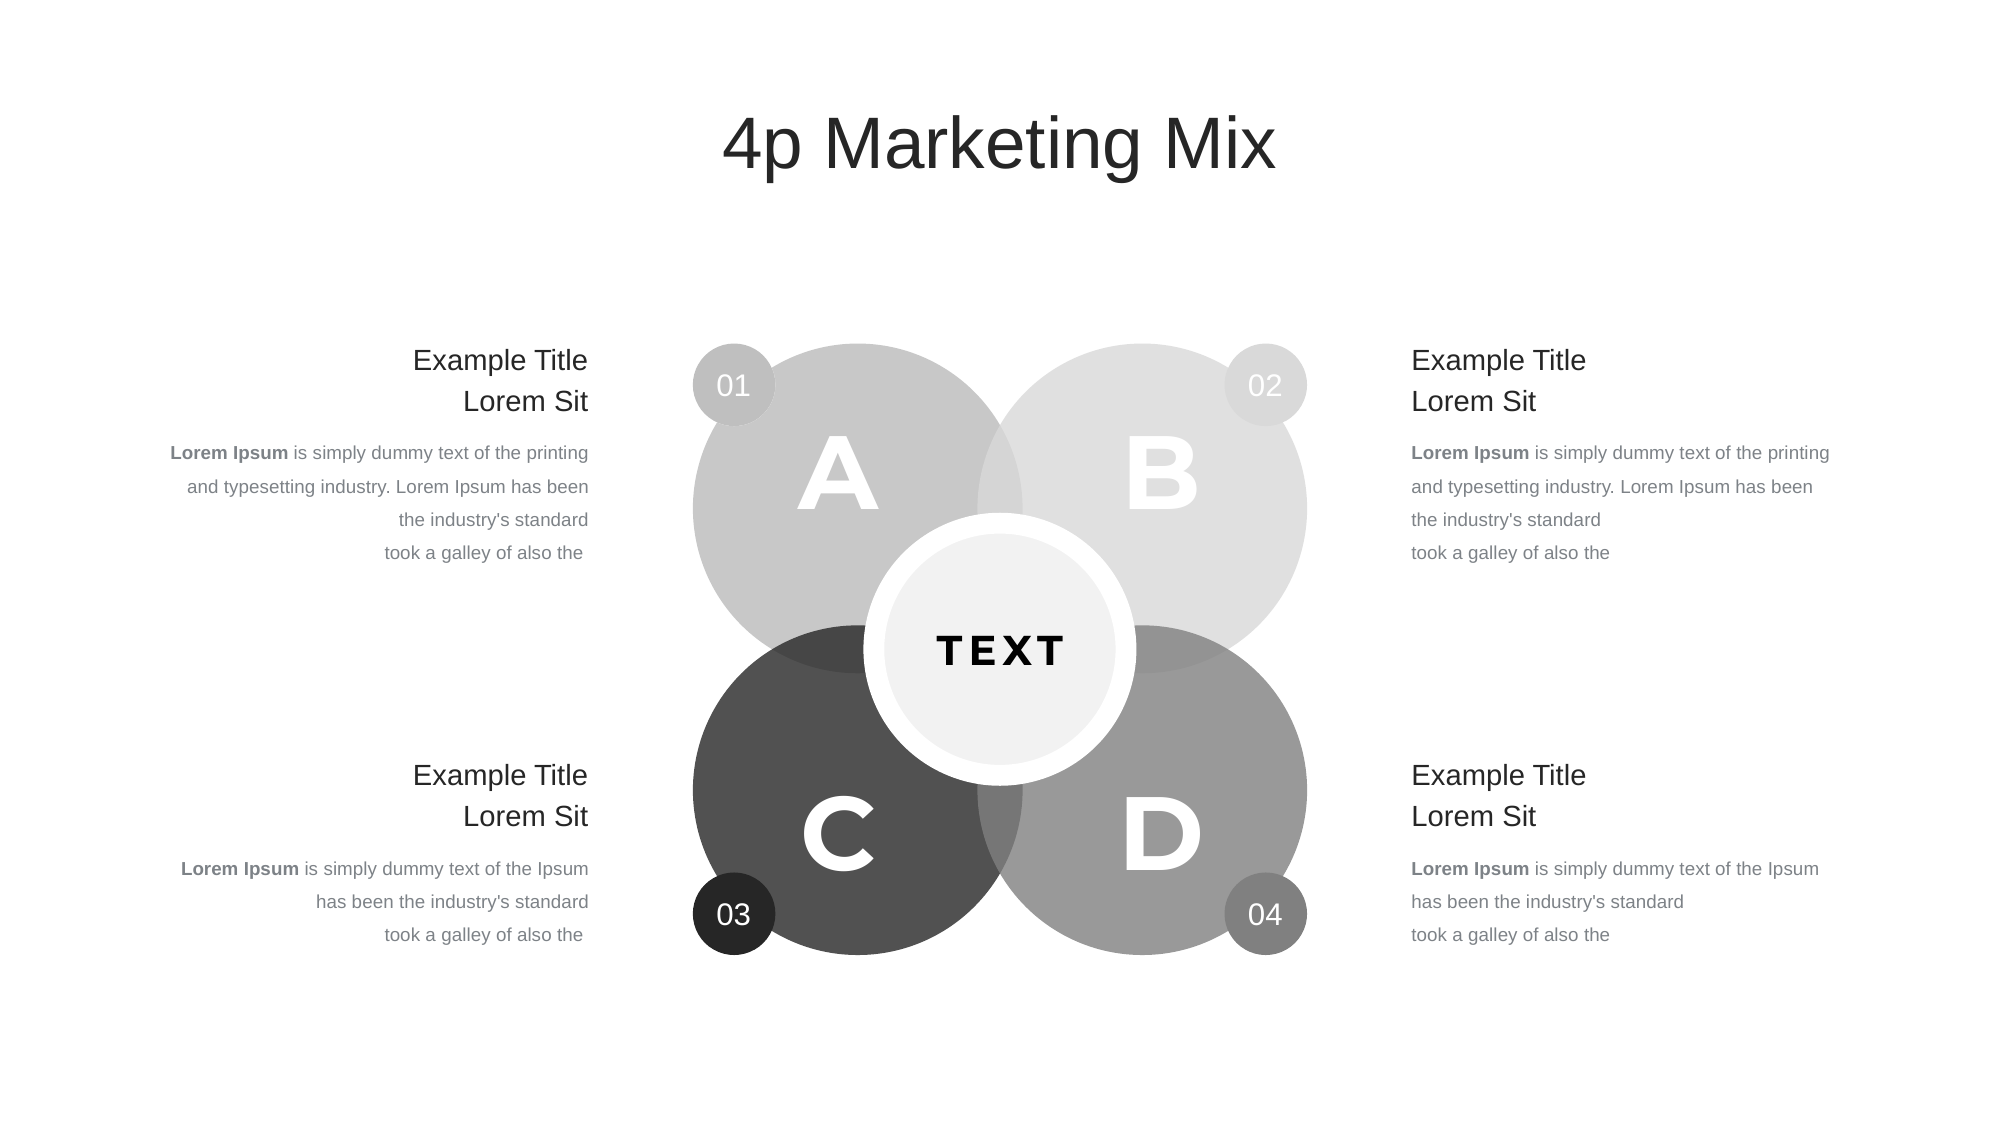

4p Marketing Mix
Example Title
Lorem Sit
Example Title
Lorem Sit

01
02
A
B
C
D
Lorem Ipsum is simply dummy text of the printing and typesetting industry. Lorem Ipsum has been the industry's standard
took a galley of also the
Lorem Ipsum is simply dummy text of the printing and typesetting industry. Lorem Ipsum has been the industry's standard
took a galley of also the

TEXT

Example Title
Lorem Sit
Example Title
Lorem Sit
Lorem Ipsum is simply dummy text of the Ipsum has been the industry's standard
took a galley of also the
Lorem Ipsum is simply dummy text of the Ipsum has been the industry's standard
took a galley of also the

03
04